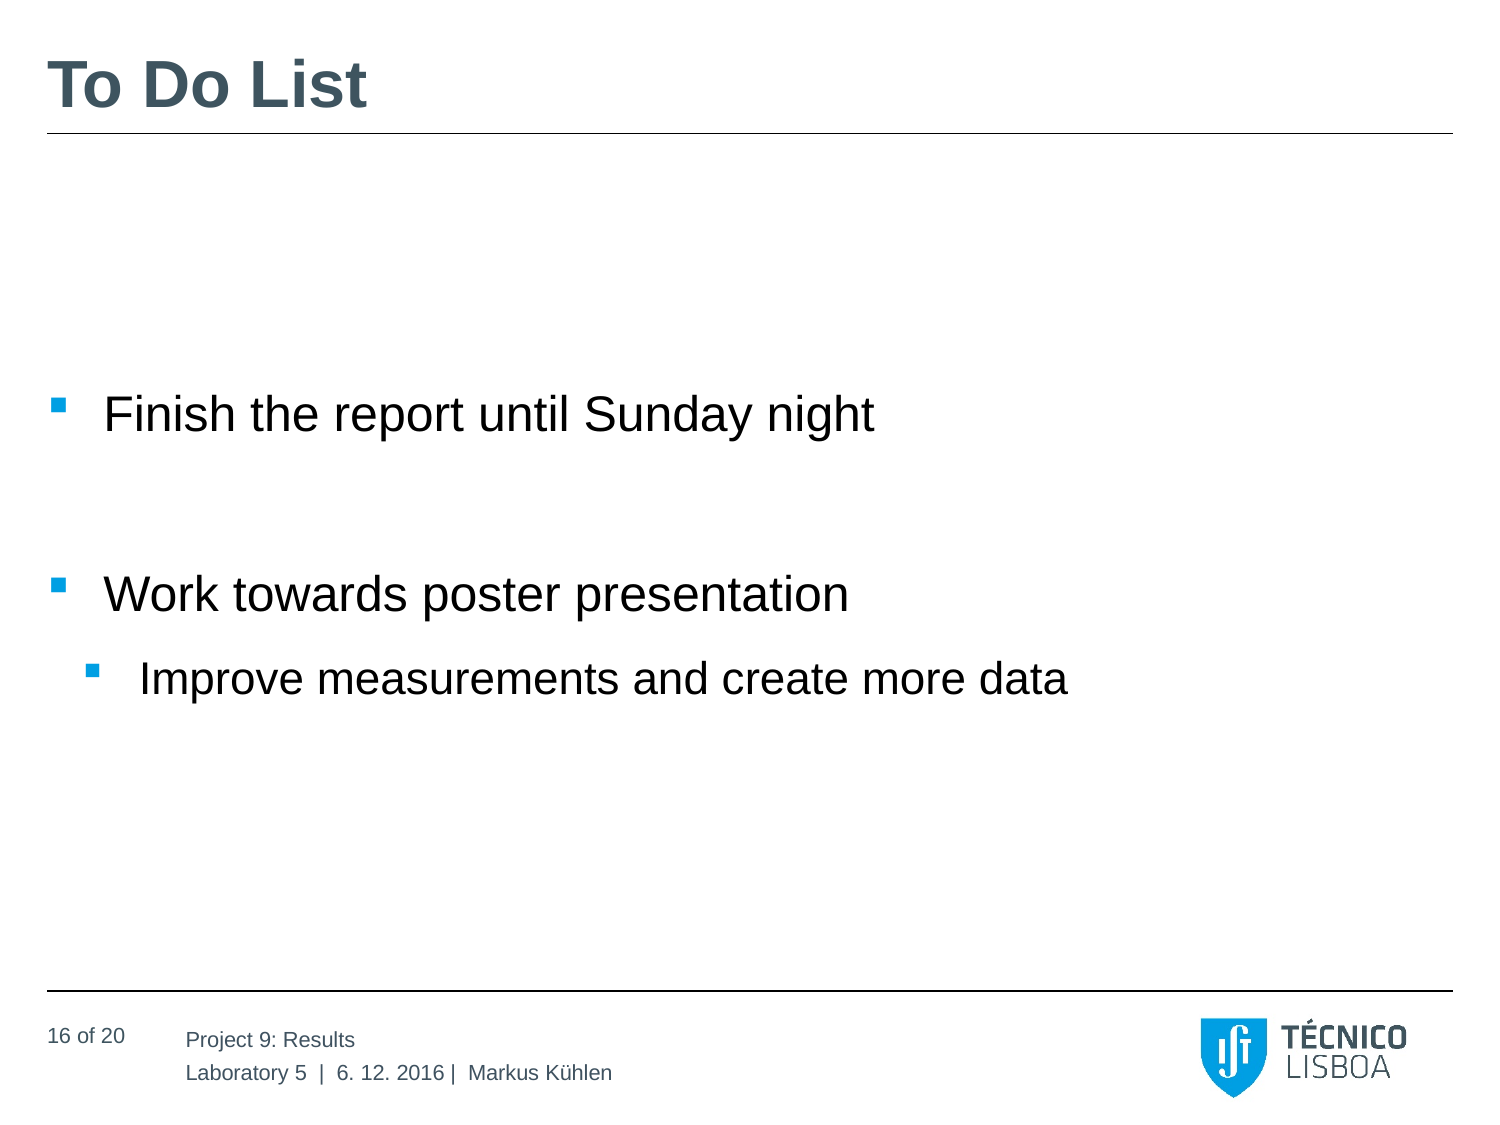

# To Do List

Finish the report until Sunday night

Work towards poster presentation
Improve measurements and create more data

16 of 20